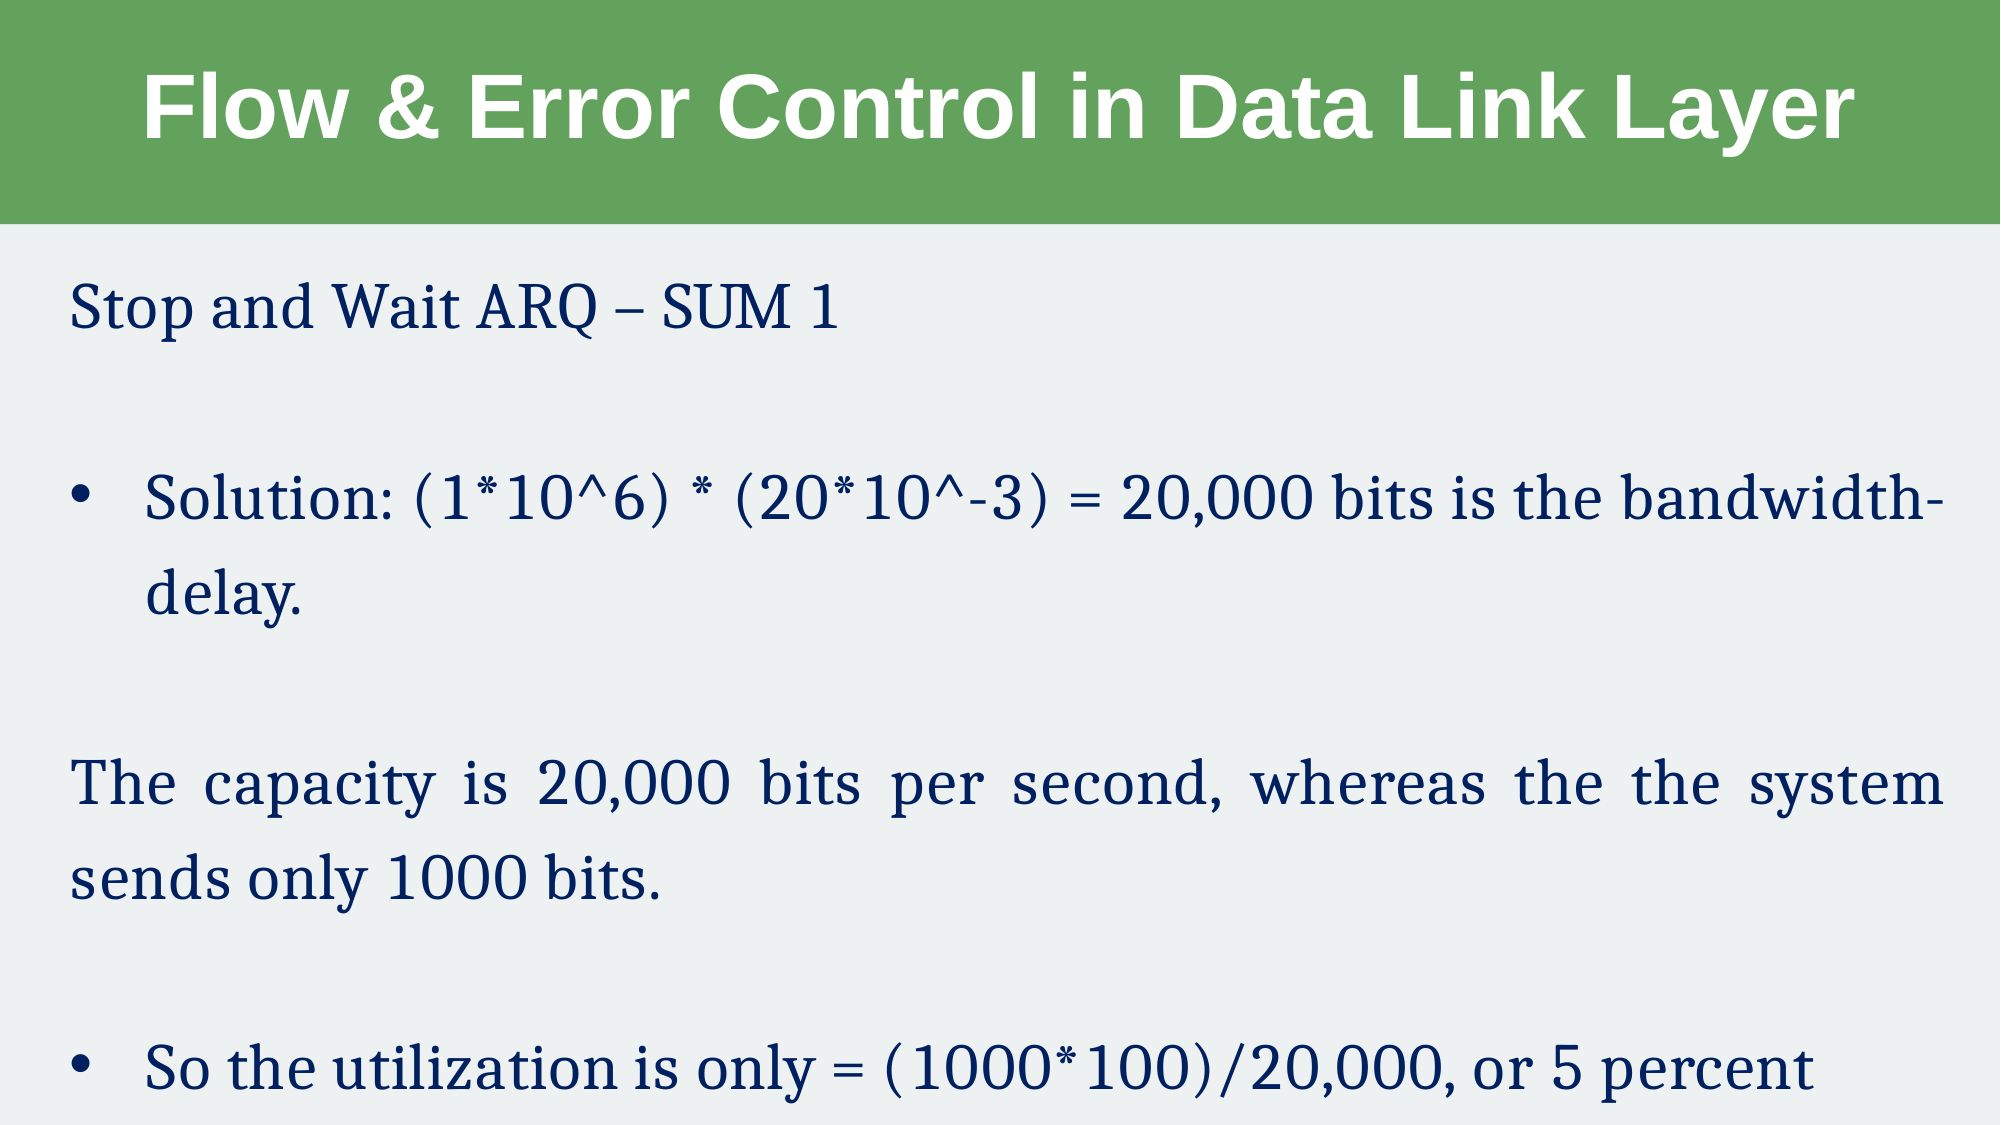

# Flow & Error Control in Data Link Layer
Stop and Wait ARQ – SUM 1

Solution: (1*10^6) * (20*10^-3) = 20,000 bits is the bandwidth-delay.

The capacity is 20,000 bits per second, whereas the the system sends only 1000 bits.

So the utilization is only = (1000*100)/20,000, or 5 percent